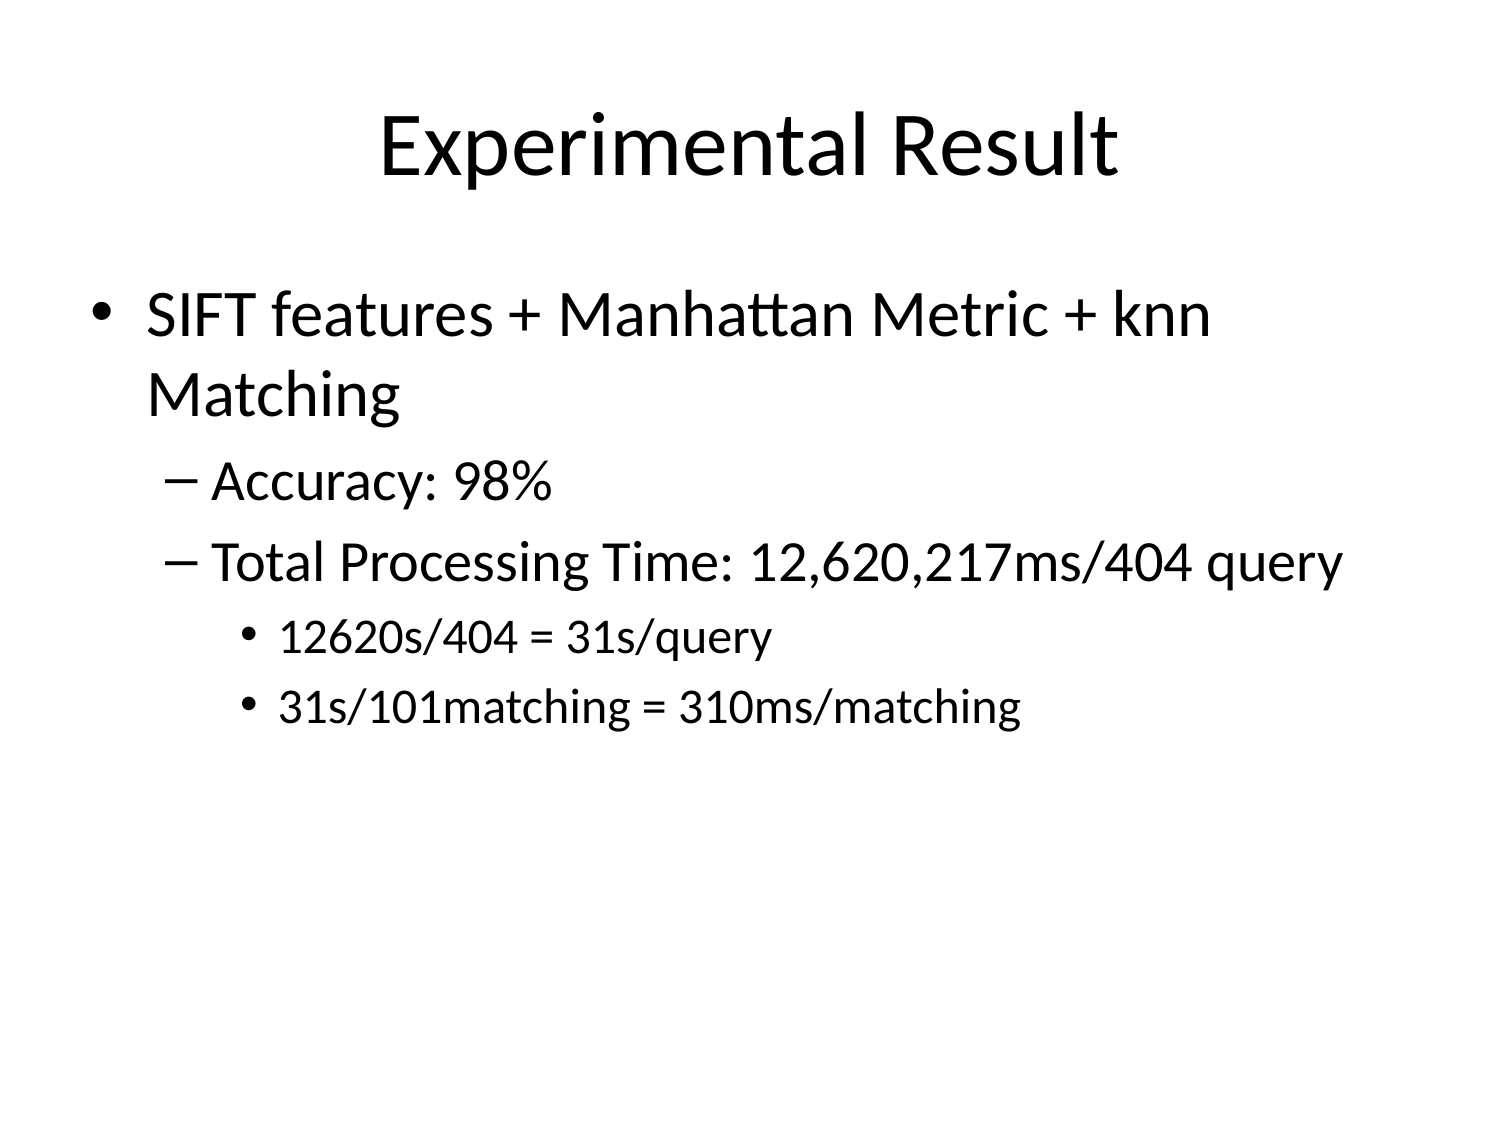

# Experimental Result
SIFT features + Manhattan Metric + knn Matching
Accuracy: 98%
Total Processing Time: 12,620,217ms/404 query
12620s/404 = 31s/query
31s/101matching = 310ms/matching